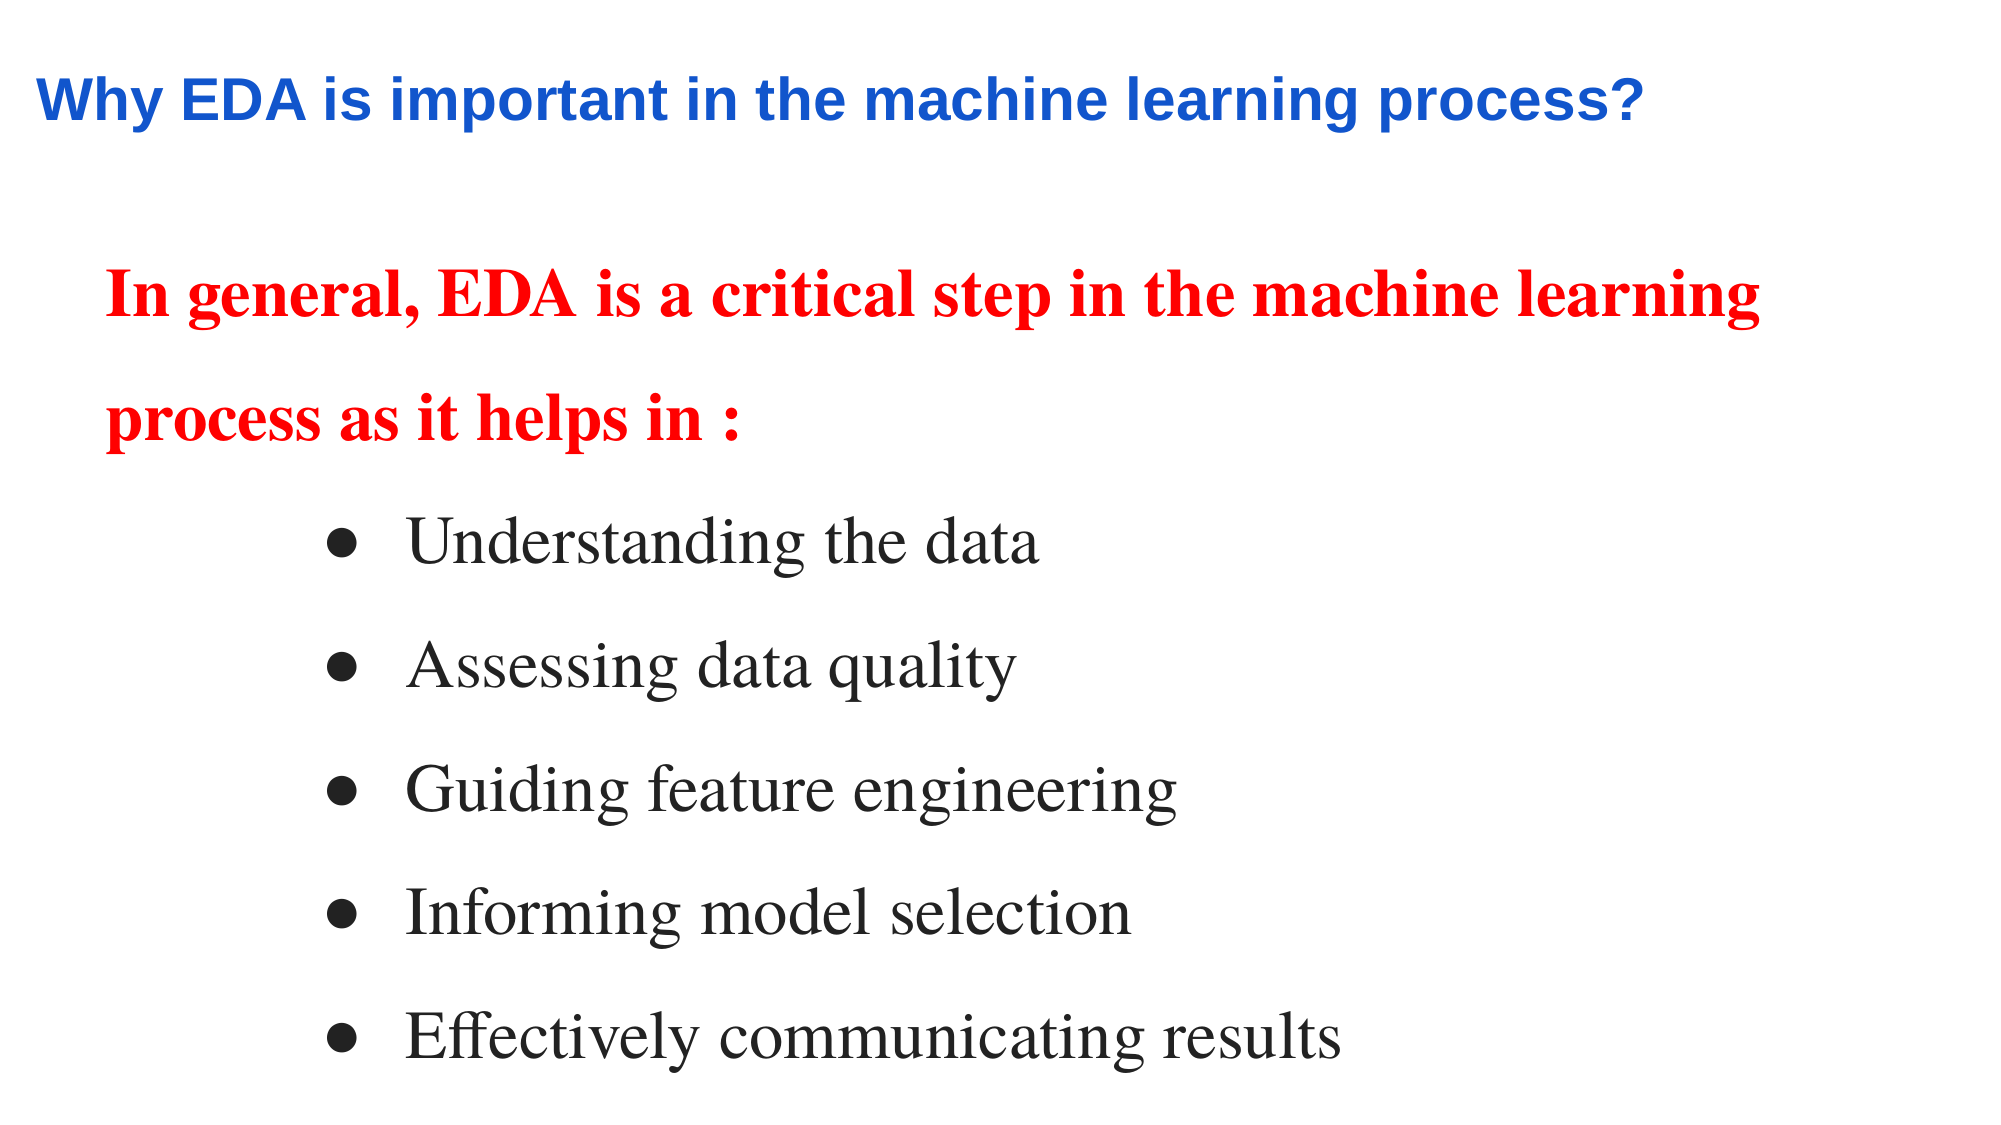

Why EDA is important in the machine learning process?
In general, EDA is a critical step in the machine learning process as it helps in :
Understanding the data
Assessing data quality
Guiding feature engineering
Informing model selection
Effectively communicating results